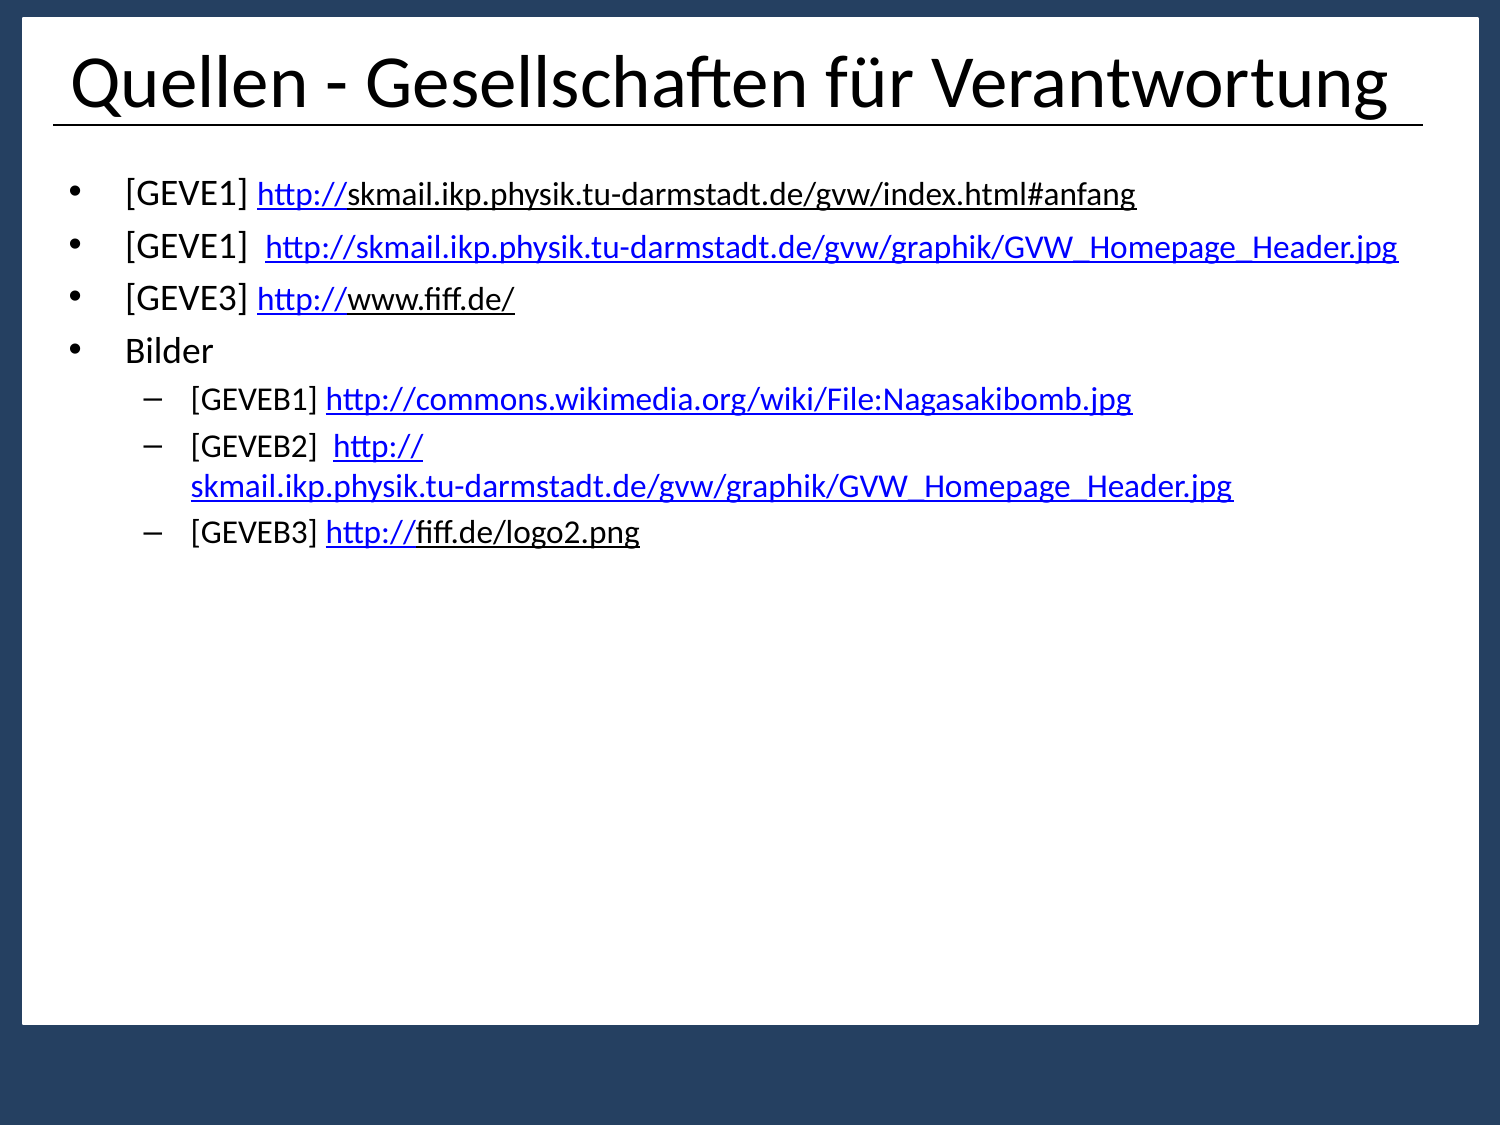

# Quellen - Gesellschaften für Verantwortung
[GEVE1] http://skmail.ikp.physik.tu-darmstadt.de/gvw/index.html#anfang
[GEVE1]  http://skmail.ikp.physik.tu-darmstadt.de/gvw/graphik/GVW_Homepage_Header.jpg
[GEVE3] http://www.fiff.de/
Bilder
[GEVEB1] http://commons.wikimedia.org/wiki/File:Nagasakibomb.jpg
[GEVEB2]  http://skmail.ikp.physik.tu-darmstadt.de/gvw/graphik/GVW_Homepage_Header.jpg
[GEVEB3] http://fiff.de/logo2.png